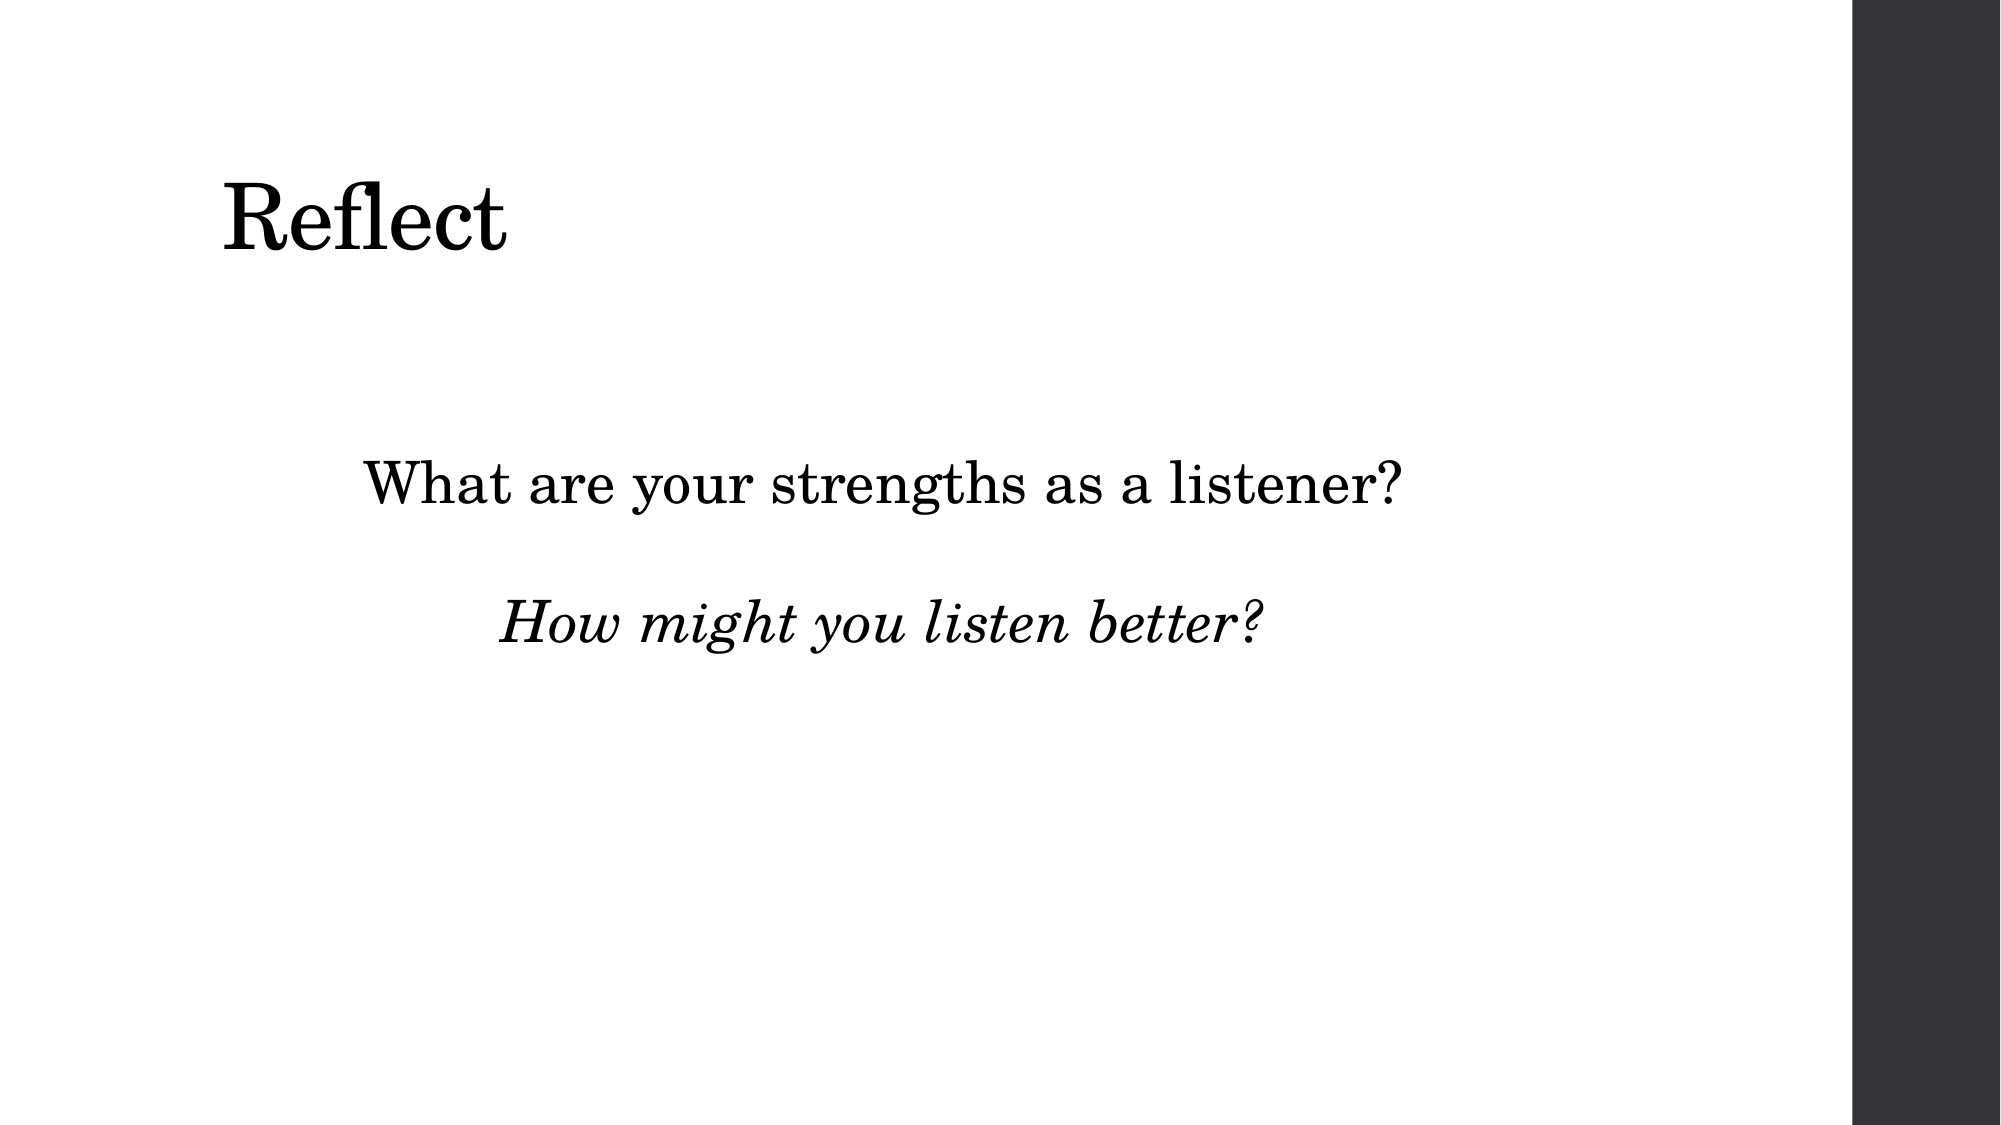

# Reflect

What are your strengths as a listener?
How might you listen better?